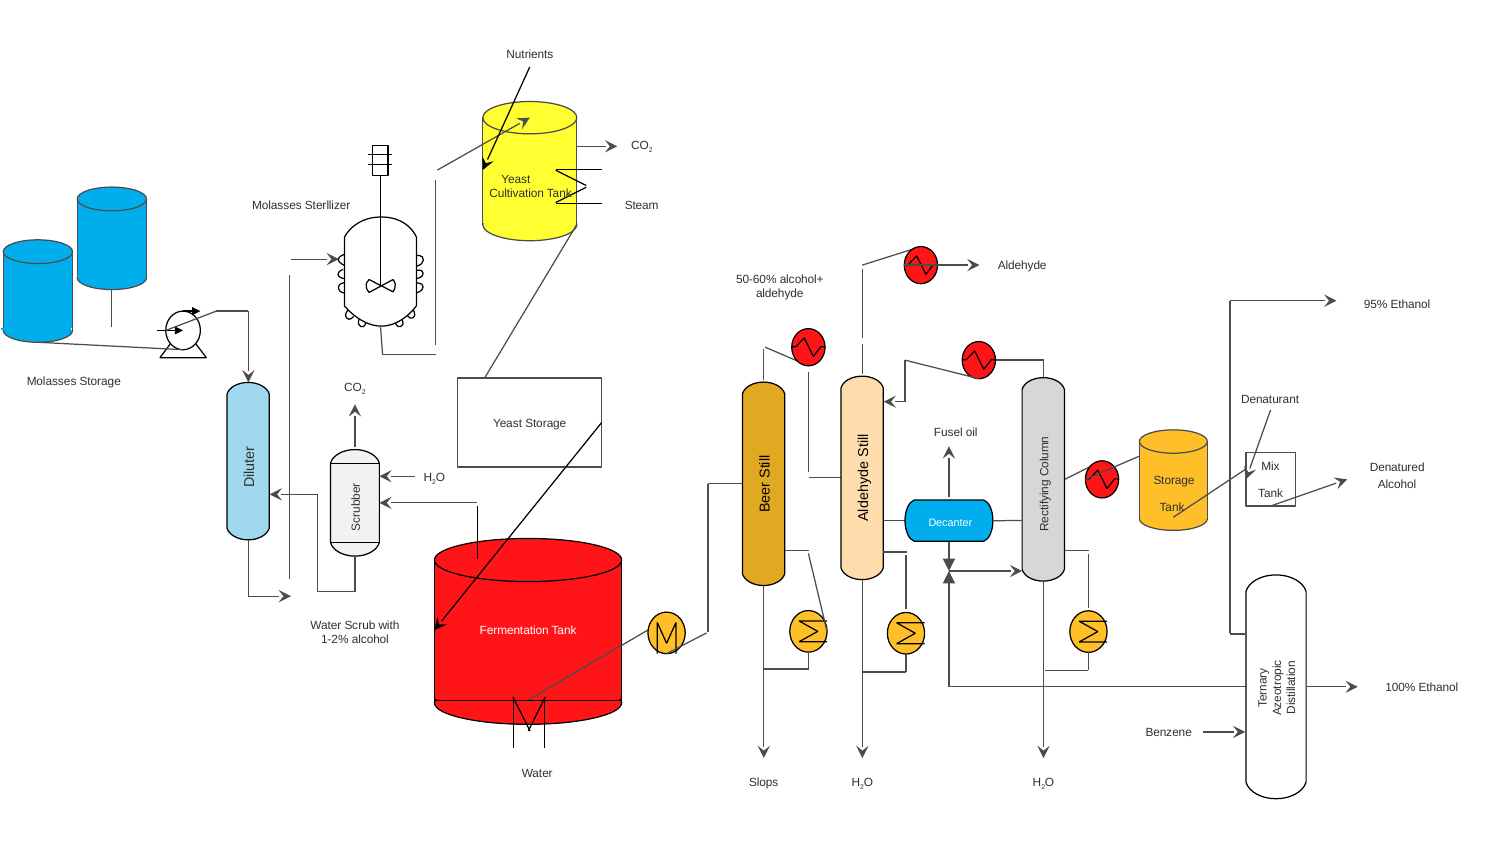

Nutrients
CO2

`

Yeast          Cultivation Tank
Molasses Sterllizer

`
Steam

`

50-60% alcohol+ aldehyde
Aldehyde
95% Ethanol

CO2

Molasses Storage

Yeast Storage
Denaturant

Fusel oil

`
Denatured
Diluter
H2O

Mix
Aldehyde Still
Beer Still
Rectifying Column

Alcohol
Storage
Scrubber

Tank
Tank
Decanter

Fermentation Tank
`

Water Scrub with
1-2% alcohol

100% Ethanol
Ternary
Azeotropic
Distillation
Benzene
Water
H2O
H2O
Slops